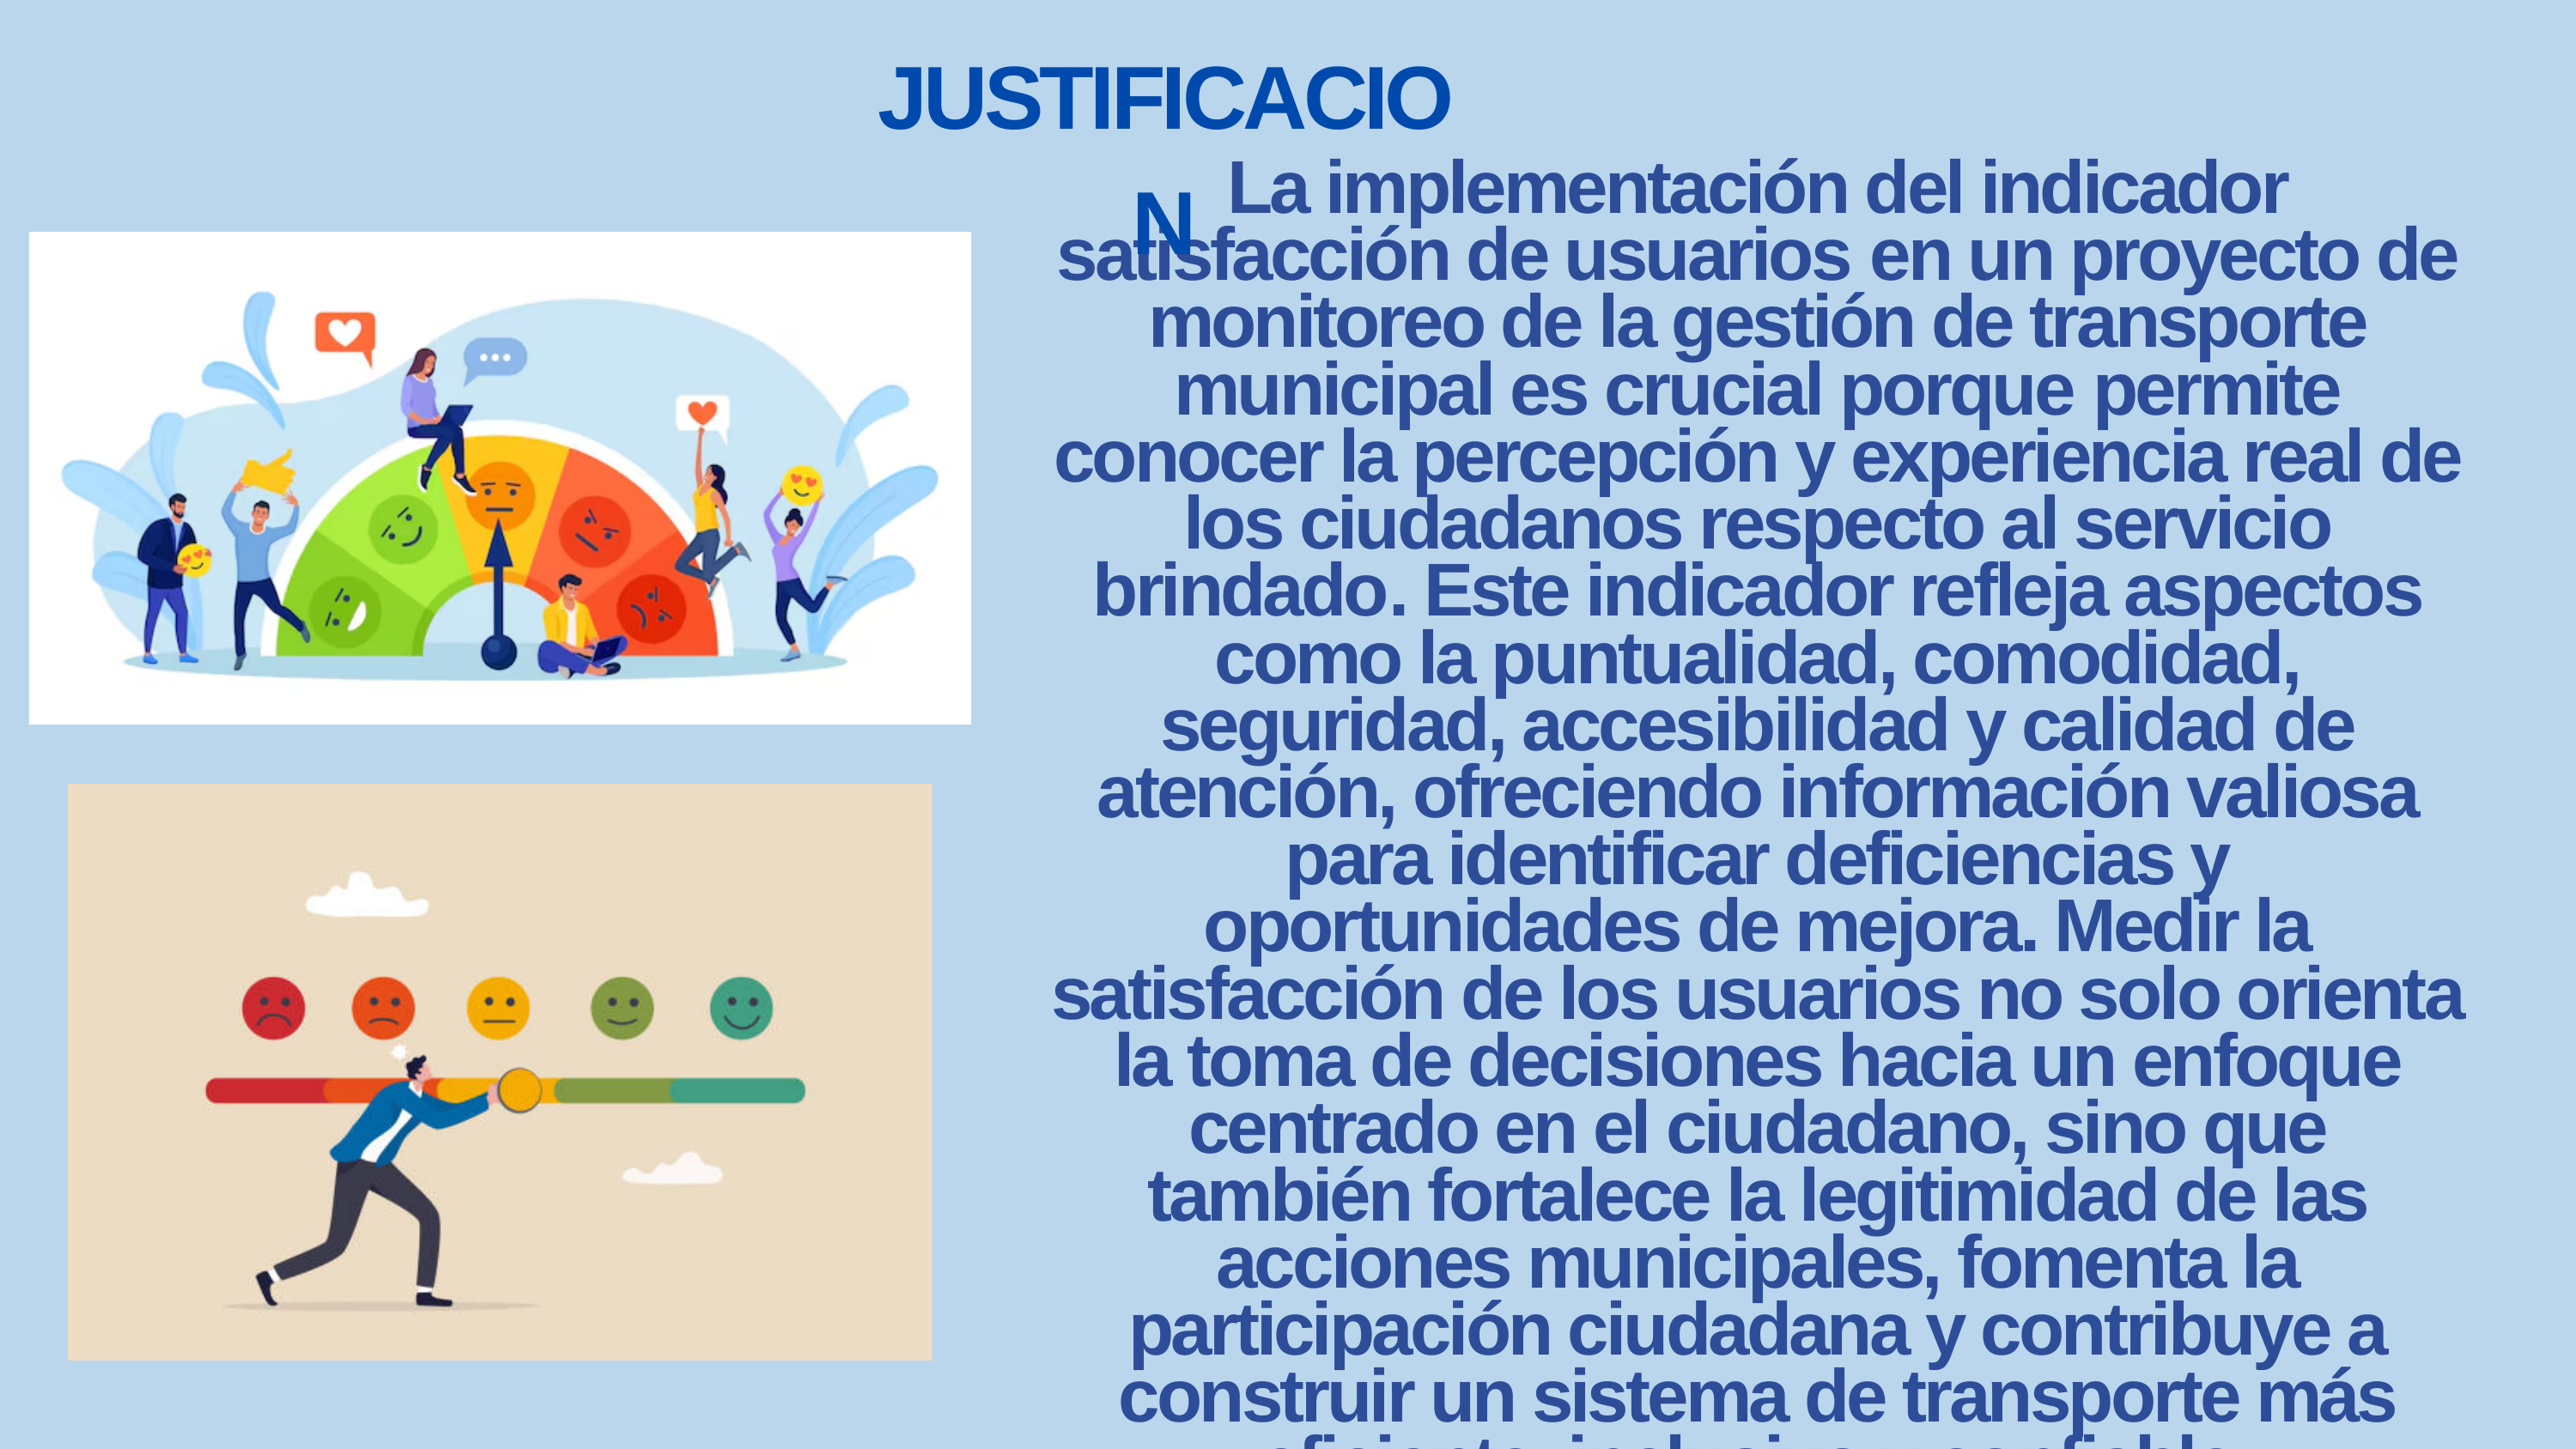

JUSTIFICACION
La implementación del indicador satisfacción de usuarios en un proyecto de monitoreo de la gestión de transporte municipal es crucial porque permite conocer la percepción y experiencia real de los ciudadanos respecto al servicio brindado. Este indicador refleja aspectos como la puntualidad, comodidad, seguridad, accesibilidad y calidad de atención, ofreciendo información valiosa para identificar deficiencias y oportunidades de mejora. Medir la satisfacción de los usuarios no solo orienta la toma de decisiones hacia un enfoque centrado en el ciudadano, sino que también fortalece la legitimidad de las acciones municipales, fomenta la participación ciudadana y contribuye a construir un sistema de transporte más eficiente, inclusivo y confiable.